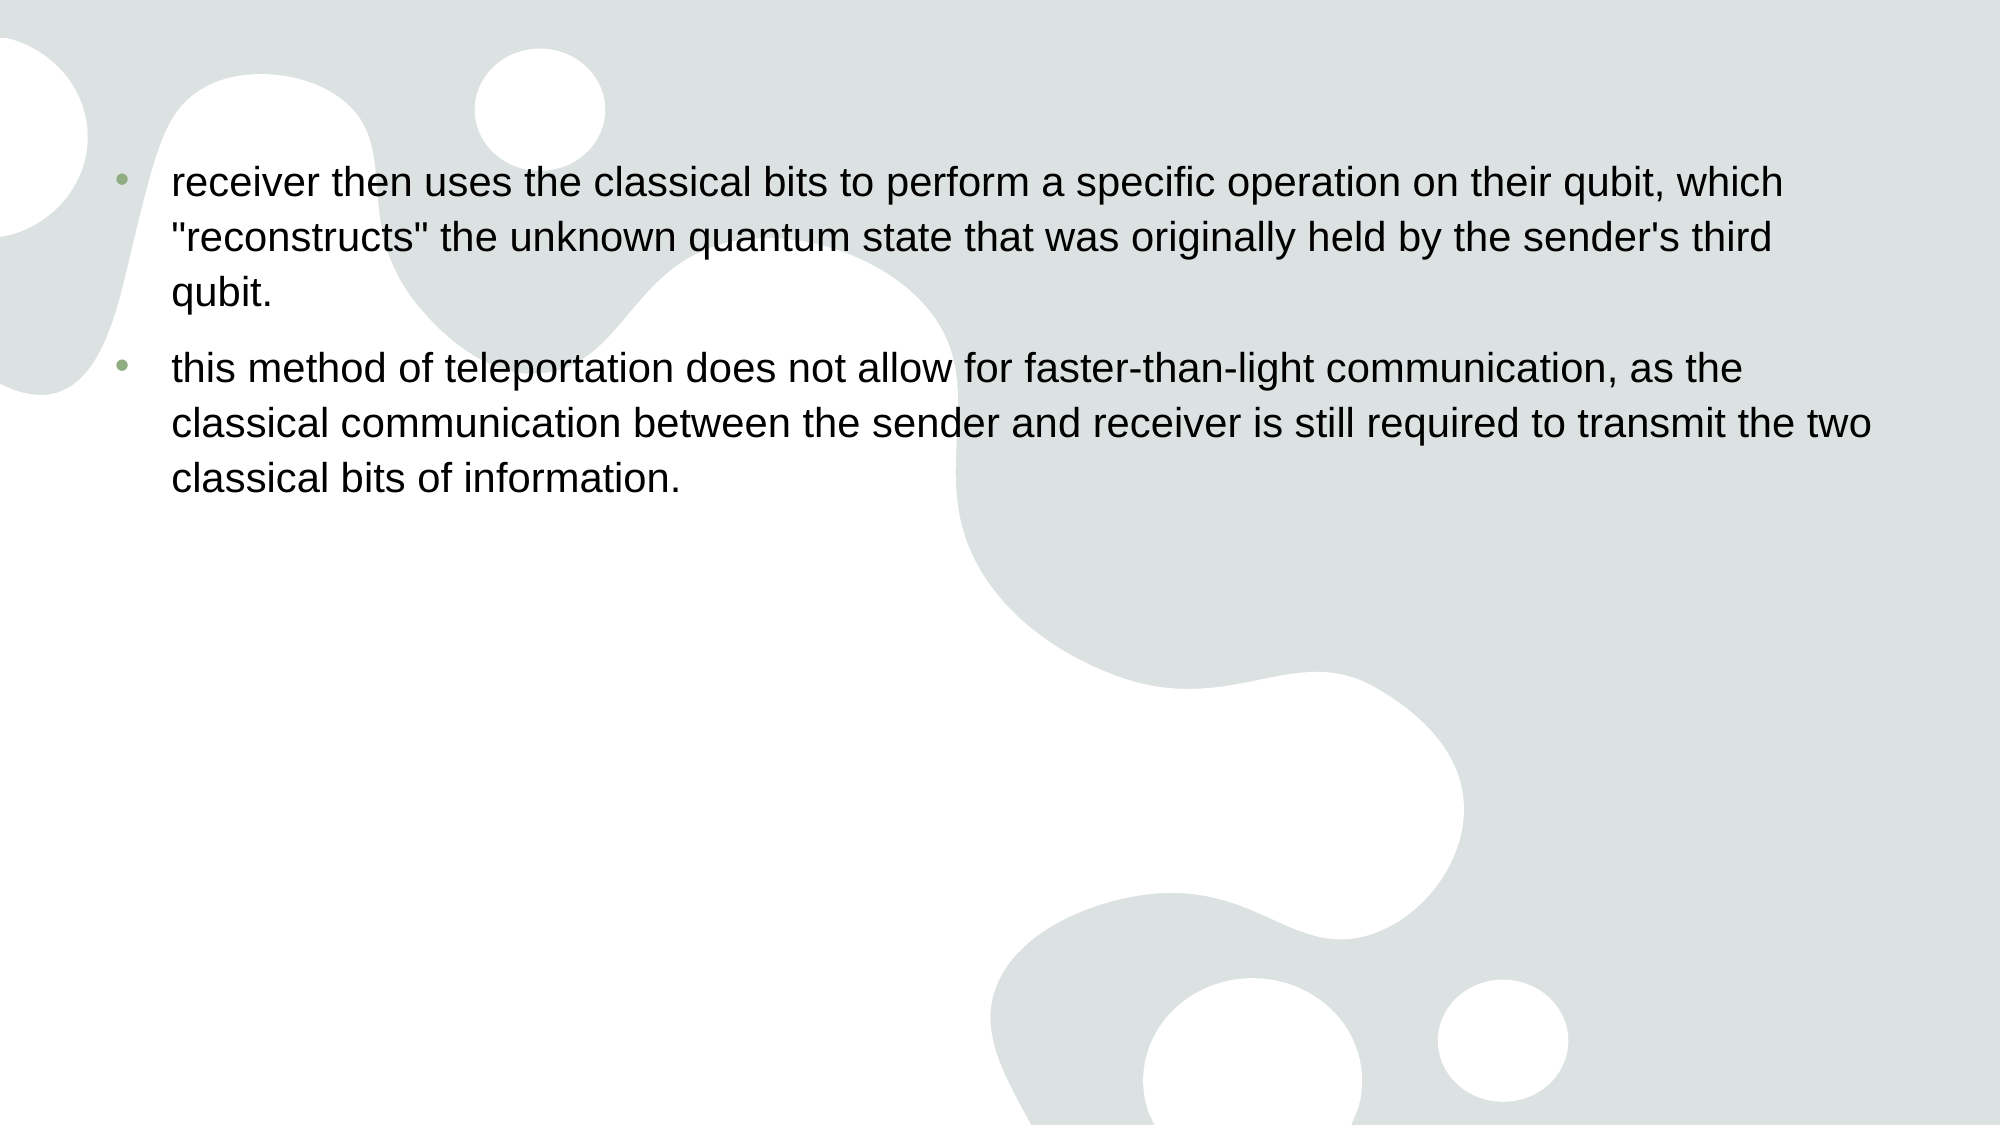

receiver then uses the classical bits to perform a specific operation on their qubit, which "reconstructs" the unknown quantum state that was originally held by the sender's third qubit.
this method of teleportation does not allow for faster-than-light communication, as the classical communication between the sender and receiver is still required to transmit the two classical bits of information.